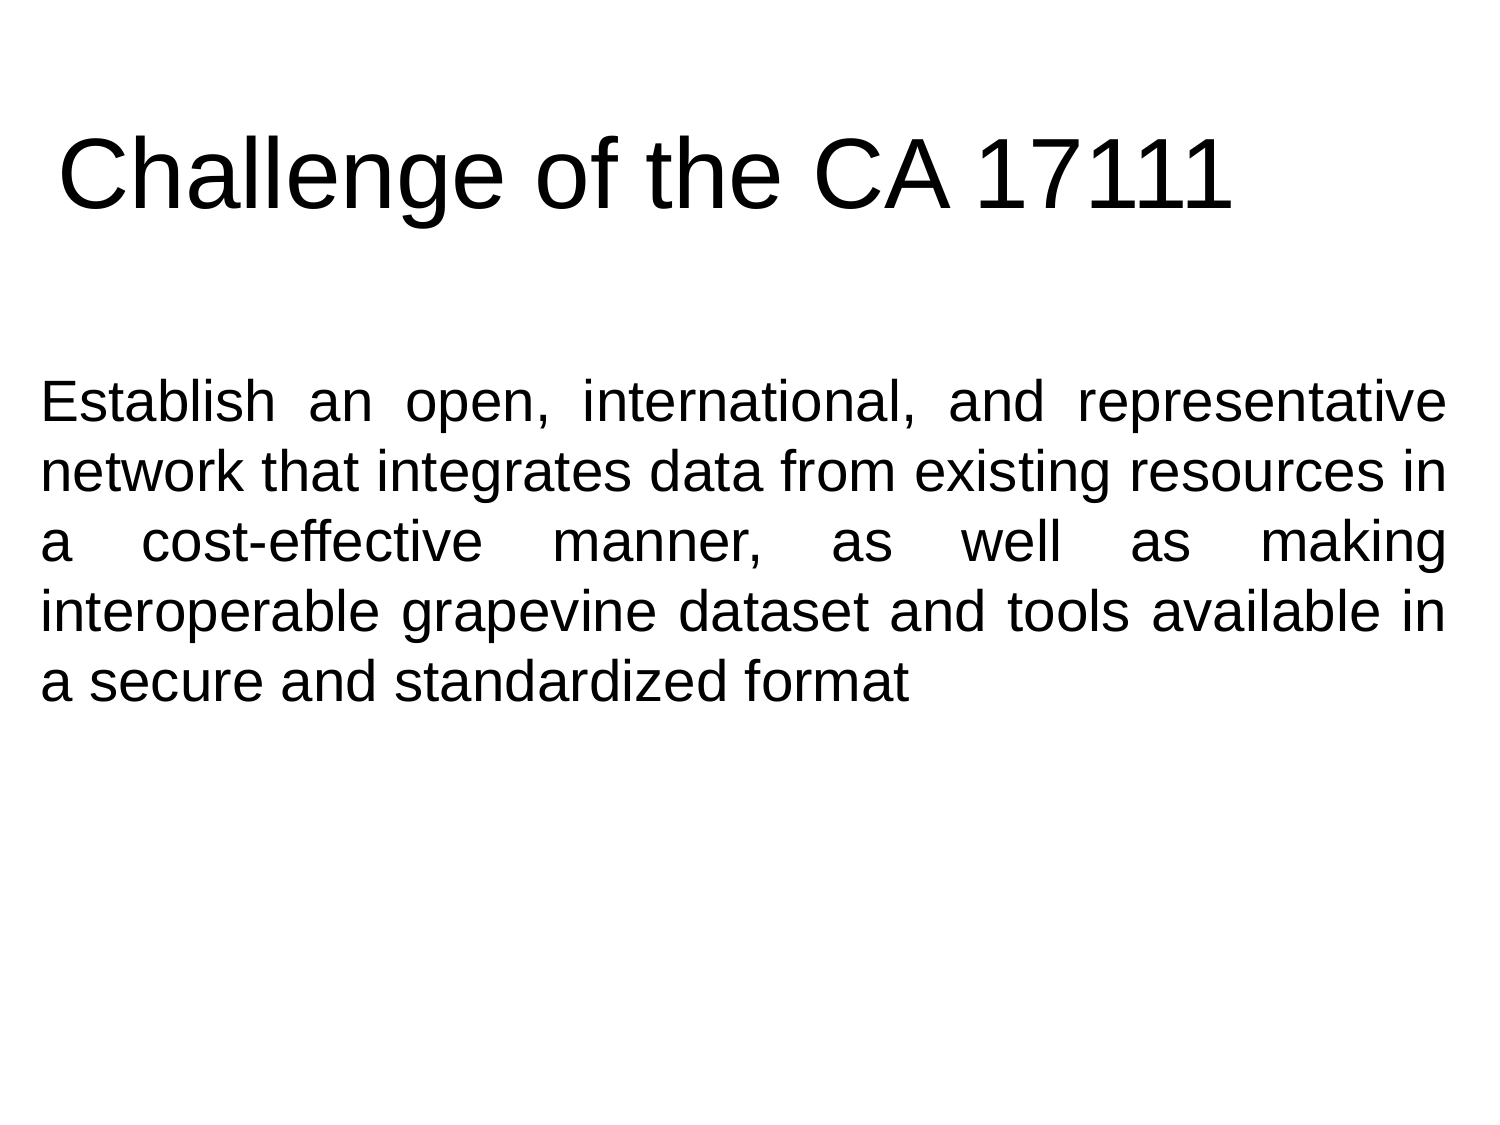

Challenge of the CA 17111
Establish an open, international, and representative network that integrates data from existing resources in a cost-effective manner, as well as making interoperable grapevine dataset and tools available in a secure and standardized format